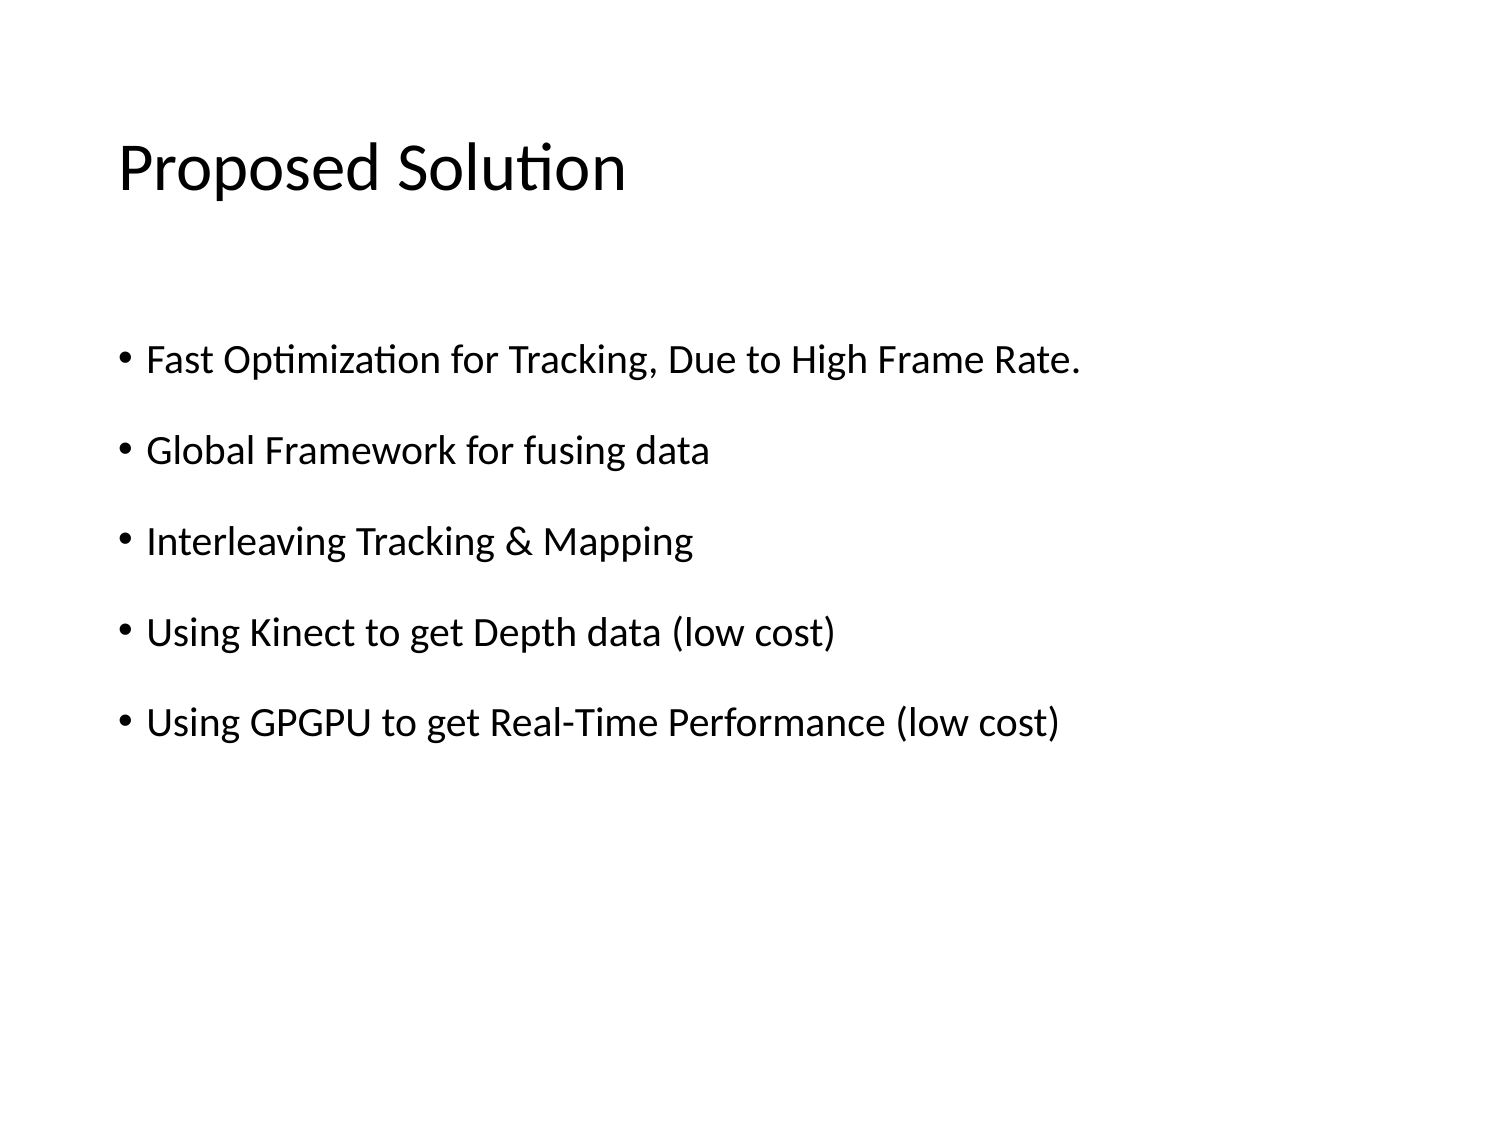

# Proposed Solution
Fast Optimization for Tracking, Due to High Frame Rate.
Global Framework for fusing data
Interleaving Tracking & Mapping
Using Kinect to get Depth data (low cost)
Using GPGPU to get Real-Time Performance (low cost)